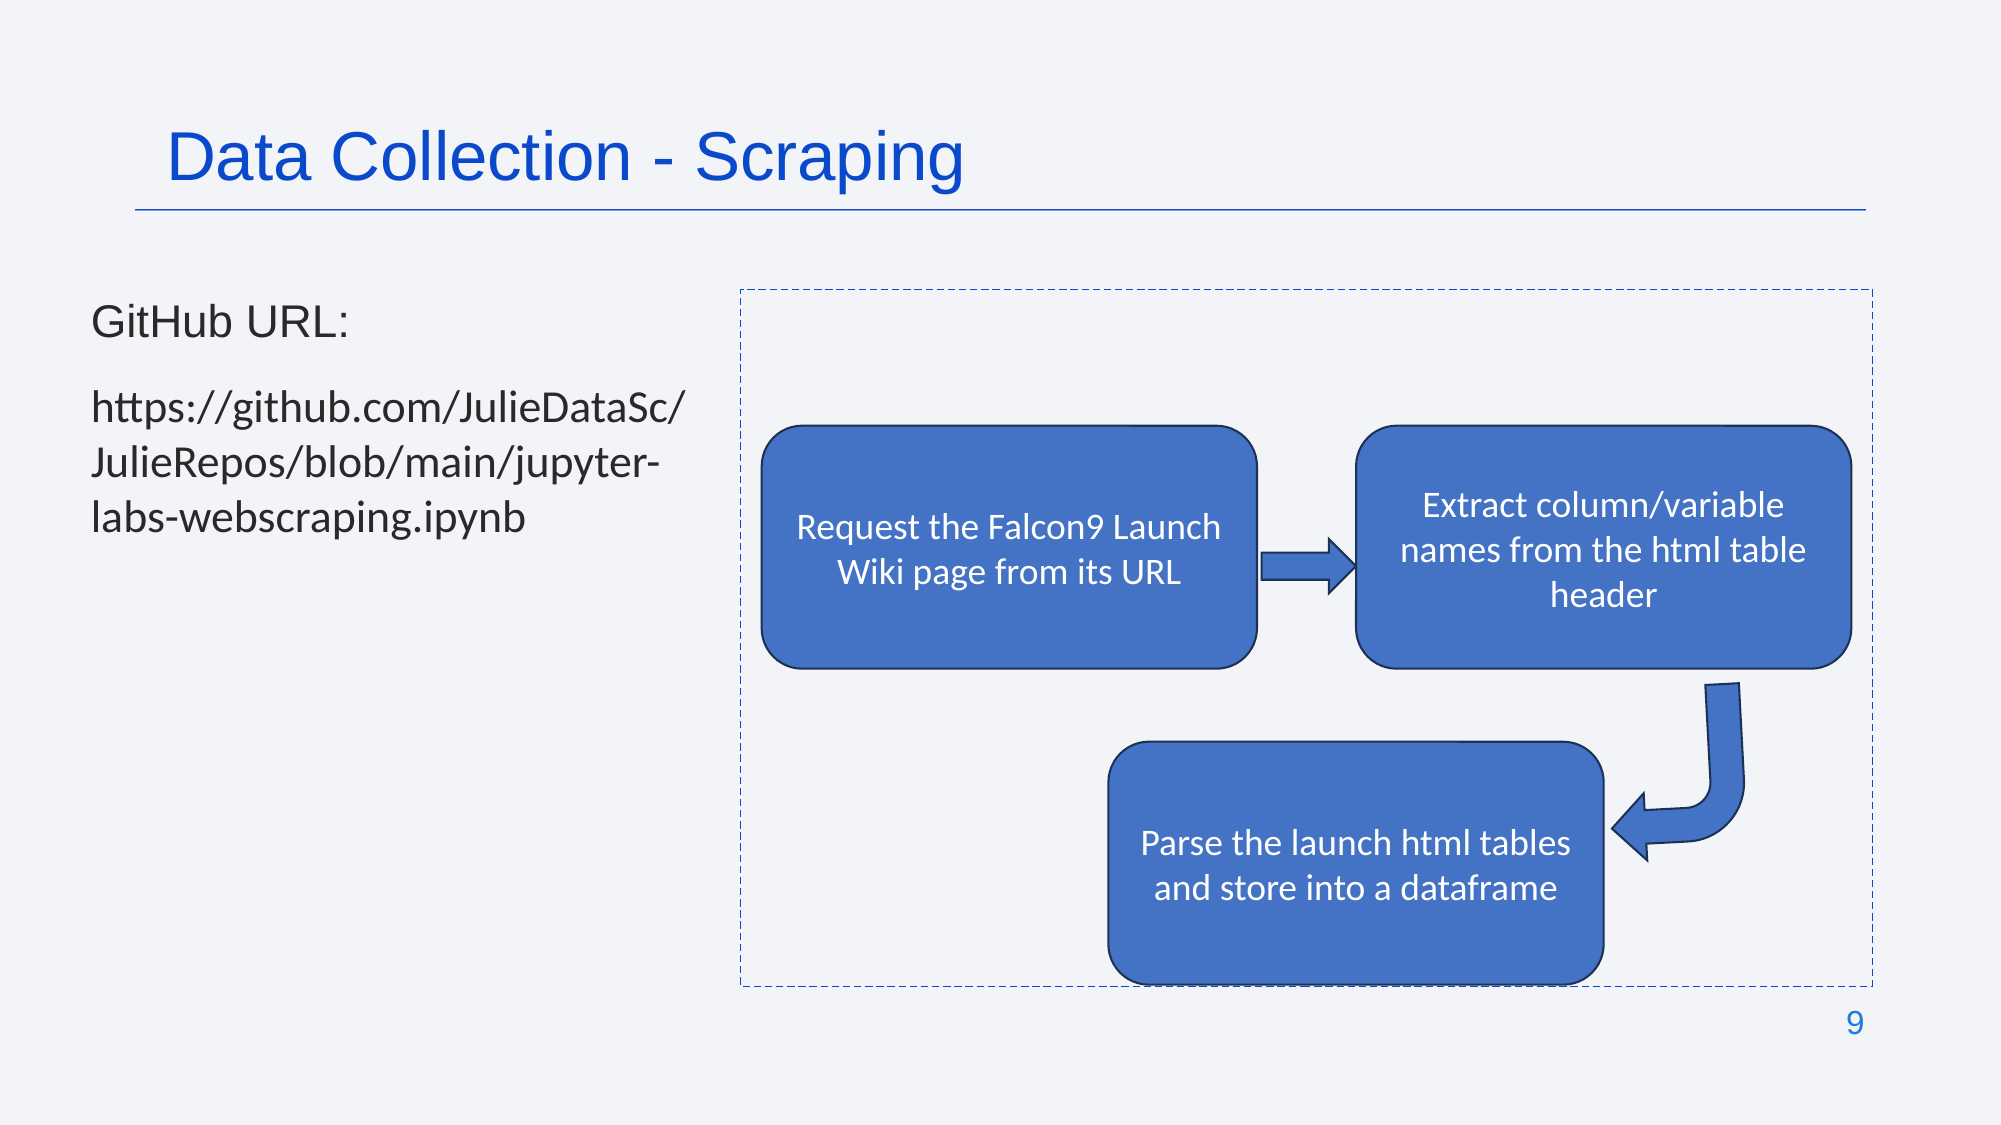

Data Collection - Scraping
GitHub URL:
https://github.com/JulieDataSc/JulieRepos/blob/main/jupyter-labs-webscraping.ipynb

Request the Falcon9 Launch Wiki page from its URL
Extract column/variable names from the html table header

Parse the launch html tables and store into a dataframe
9